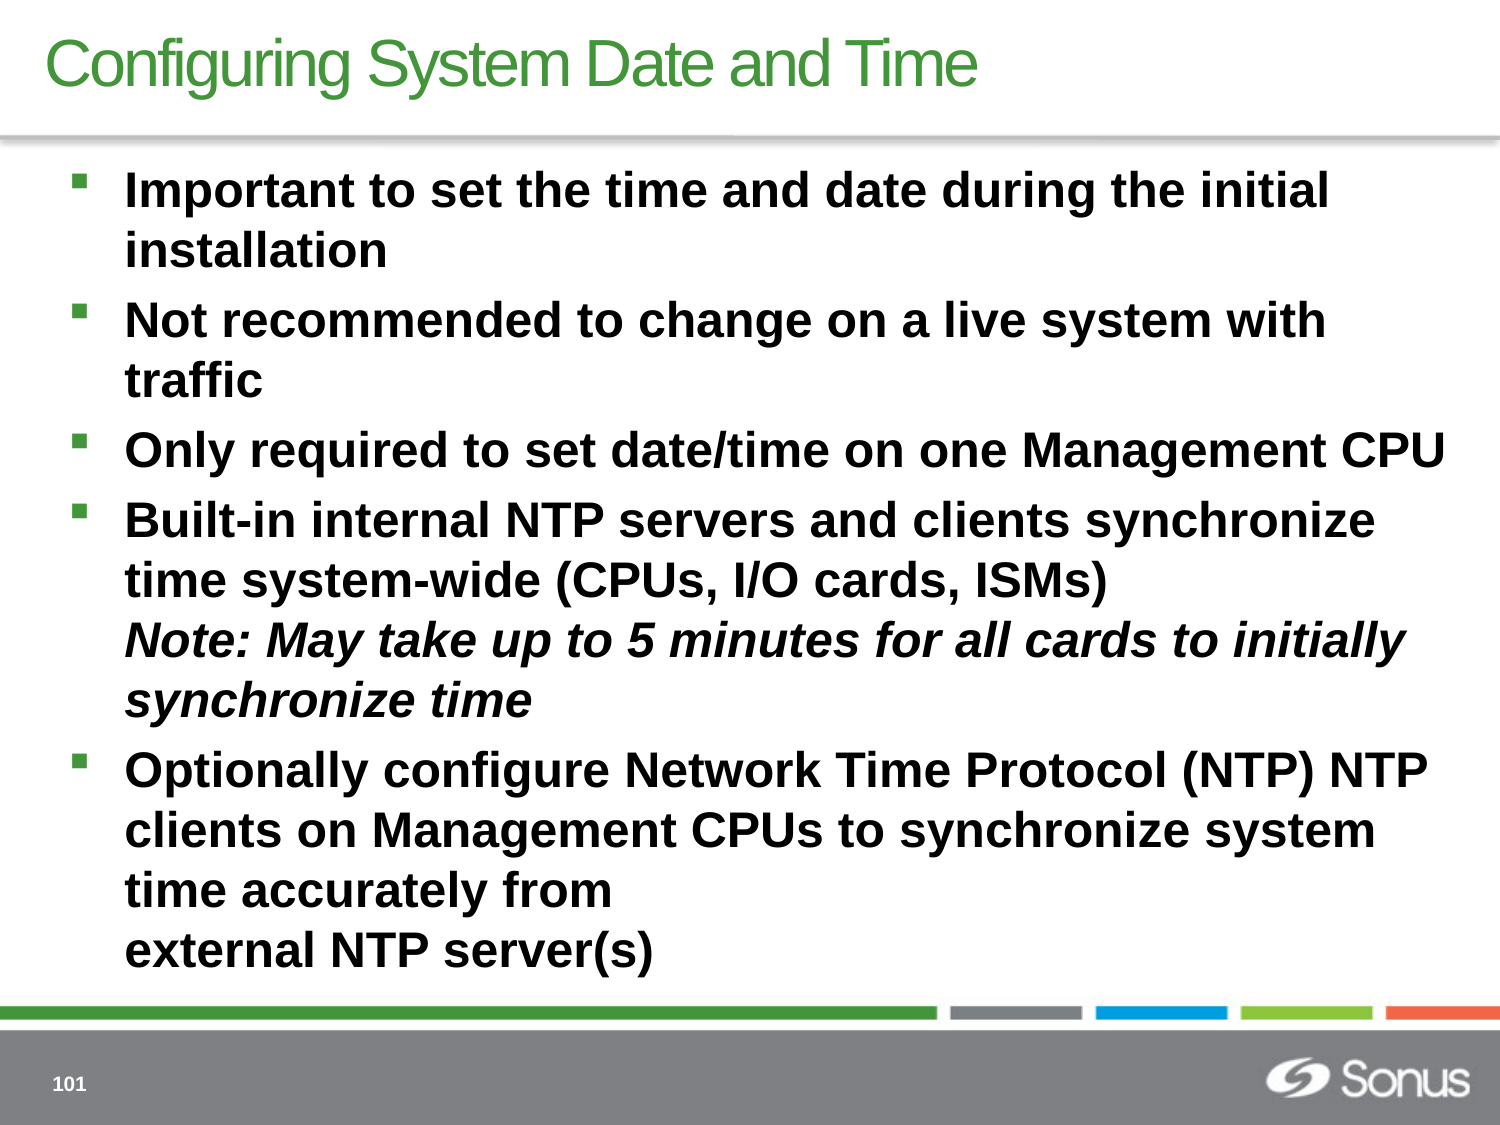

# Configuring System Date and Time
Important to set the time and date during the initial  installation
Not recommended to change on a live system with traffic
Only required to set date/time on one Management CPU
Built-in internal NTP servers and clients synchronize time system-wide (CPUs, I/O cards, ISMs)
Note: May take up to 5 minutes for all cards to initially
synchronize time
Optionally configure Network Time Protocol (NTP) NTP clients on Management CPUs to synchronize system time accurately from
external NTP server(s)